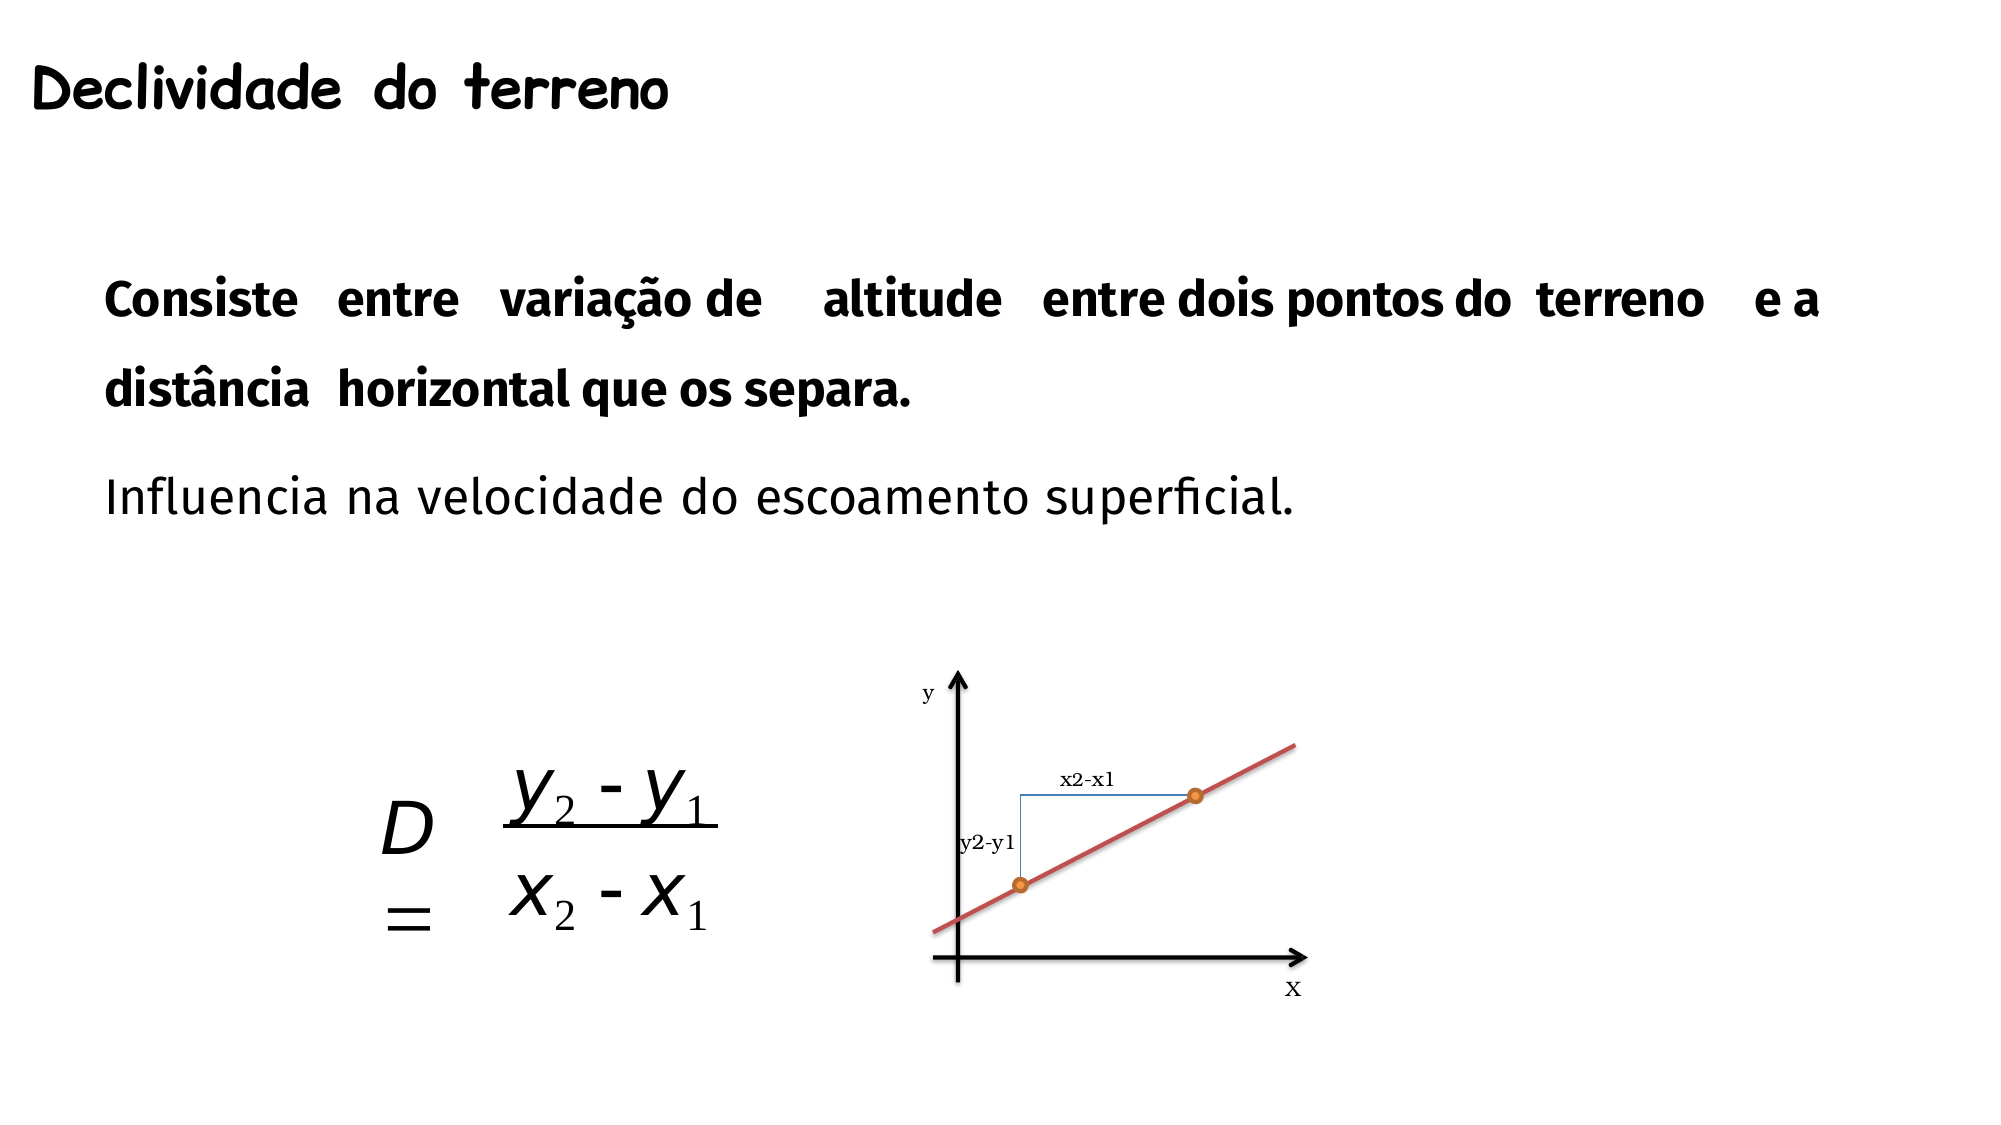

Declividade	do	terreno
Consiste		entre	variação de	altitude	entre dois pontos	do  terreno	e a distância	horizontal que os separa.
Influencia na velocidade do escoamento superficial.

y
y2	− y1

x2-x1
D =

y2-y1
x2	− x1

X